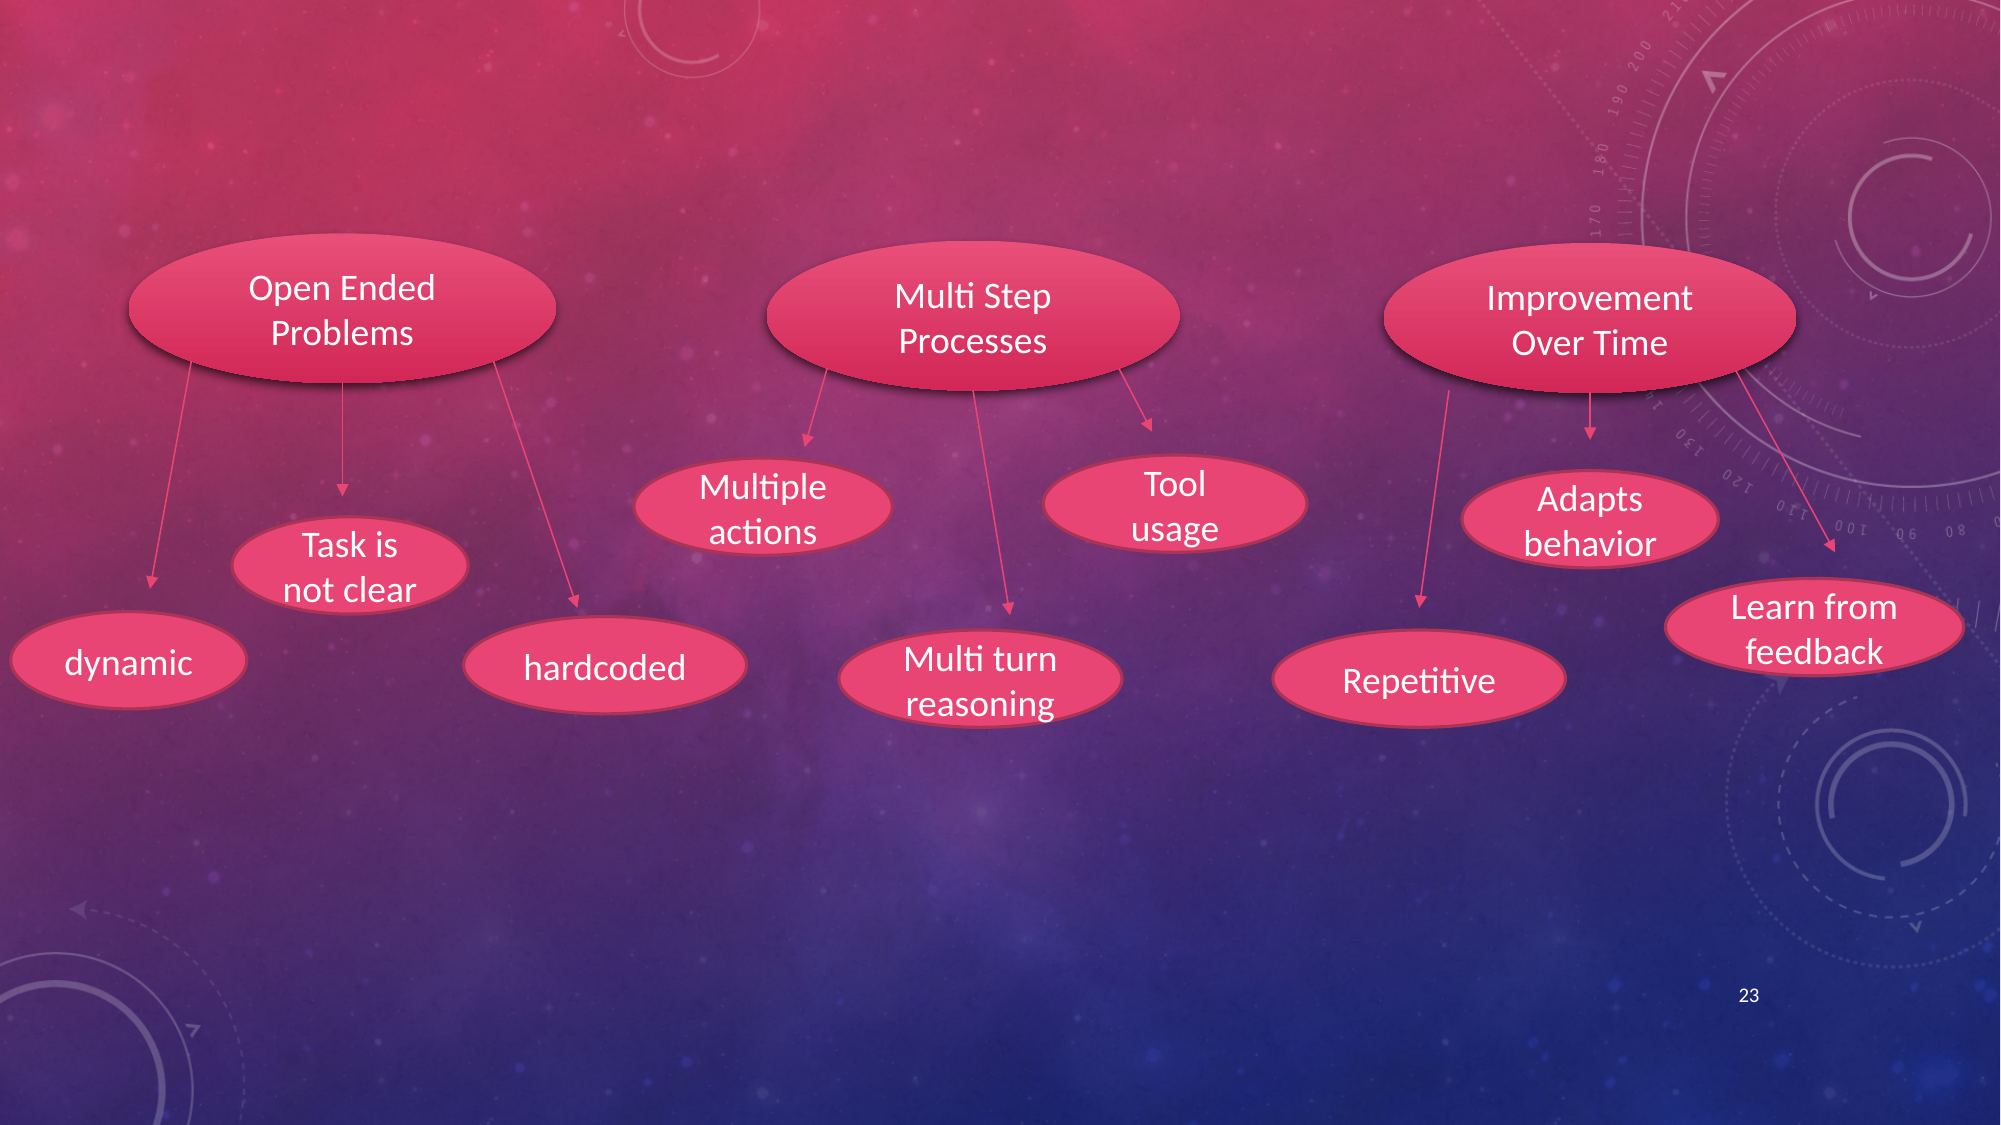

Open Ended Problems
Multi Step Processes
Improvement Over Time
Tool usage
Multiple actions
Adapts behavior
Task is not clear
Learn from feedback
dynamic
hardcoded
Multi turn reasoning
Repetitive
23